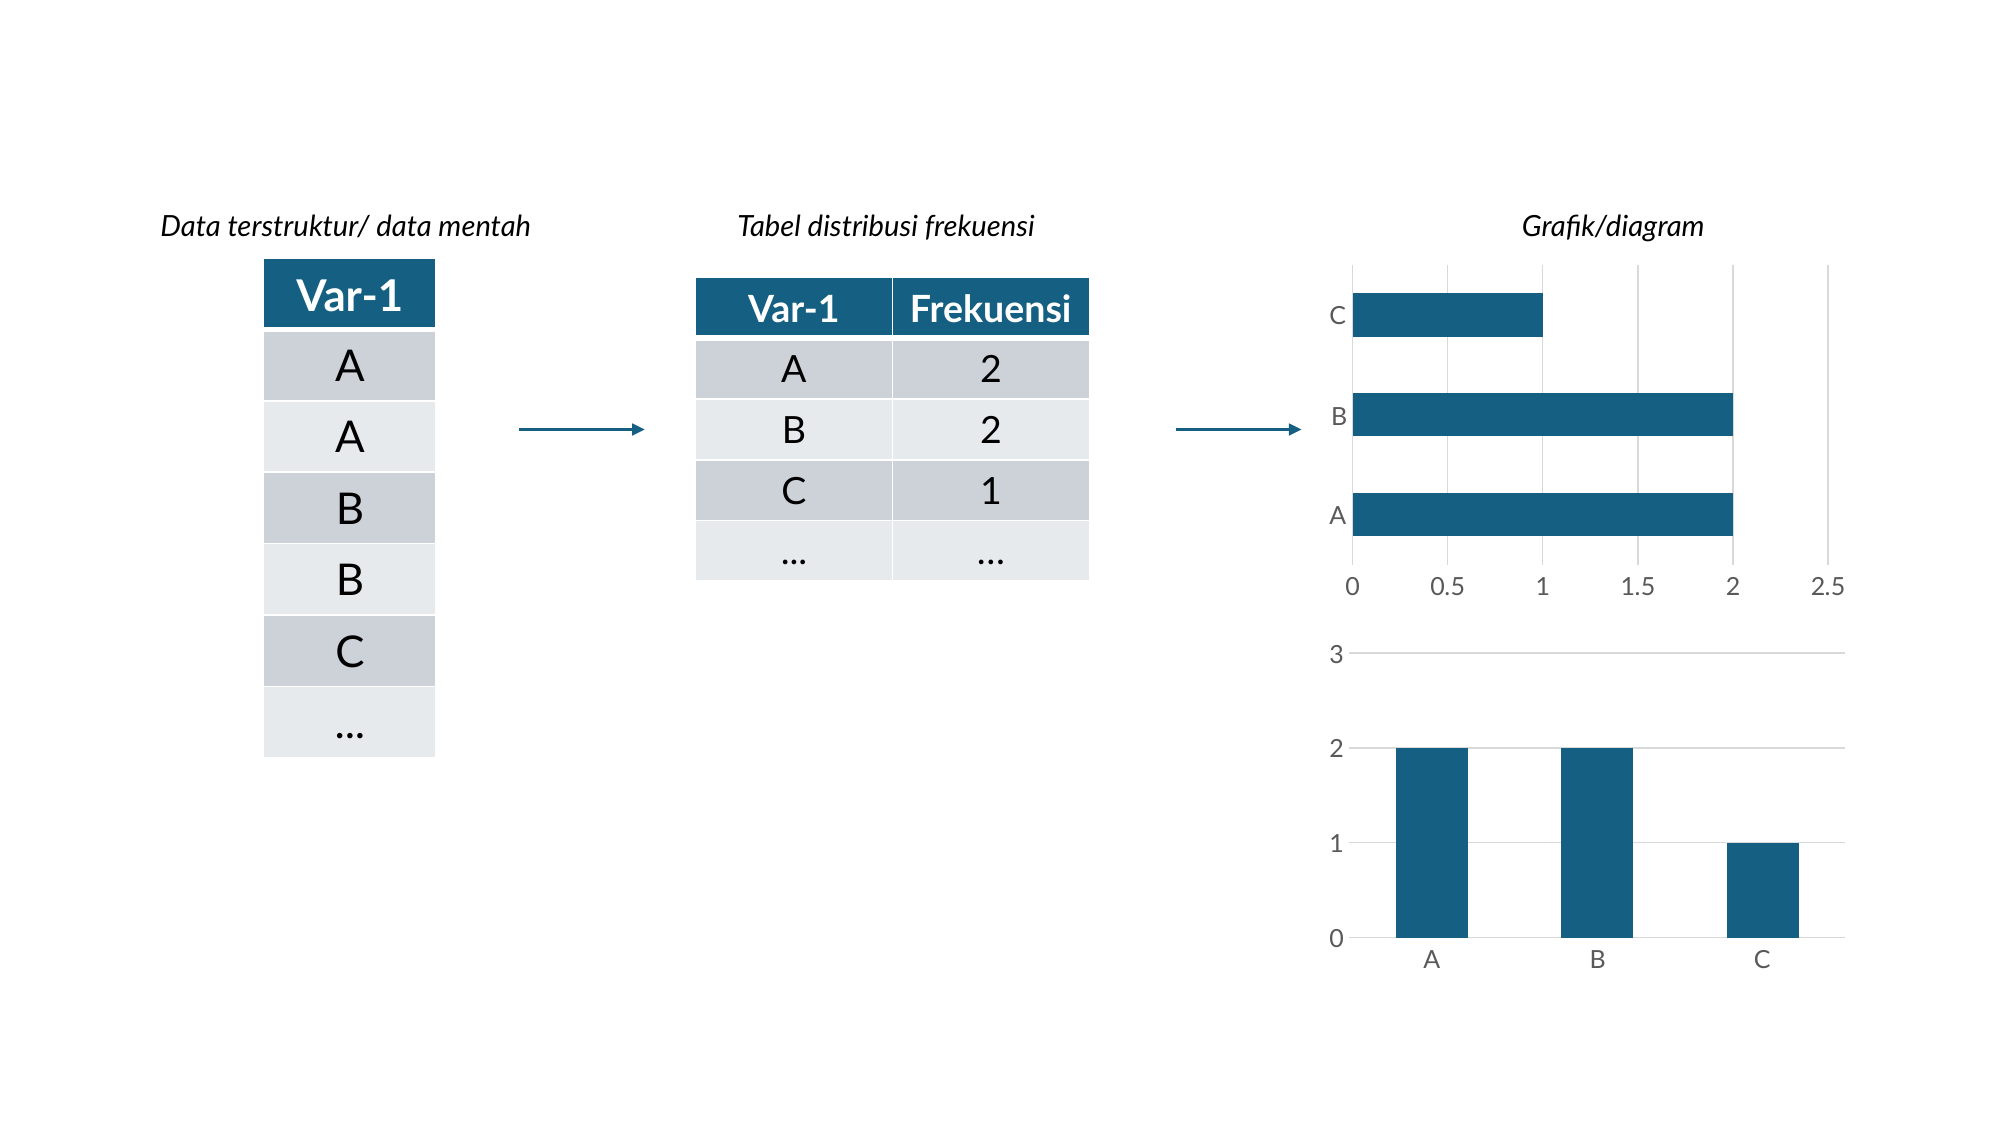

Data terstruktur/ data mentah
Tabel distribusi frekuensi
Grafik/diagram
| Var-1 |
| --- |
| A |
| A |
| B |
| B |
| C |
| ... |

### Chart

| Category | Series 1 |
|---|---|
| A | 2.0 |
| B | 2.0 |
| C | 1.0 |
| Var-1 | Frekuensi |
| --- | --- |
| A | 2 |
| B | 2 |
| C | 1 |
| ... | … |

### Chart

| Category | Series 1 |
|---|---|
| A | 2.0 |
| B | 2.0 |
| C | 1.0 |